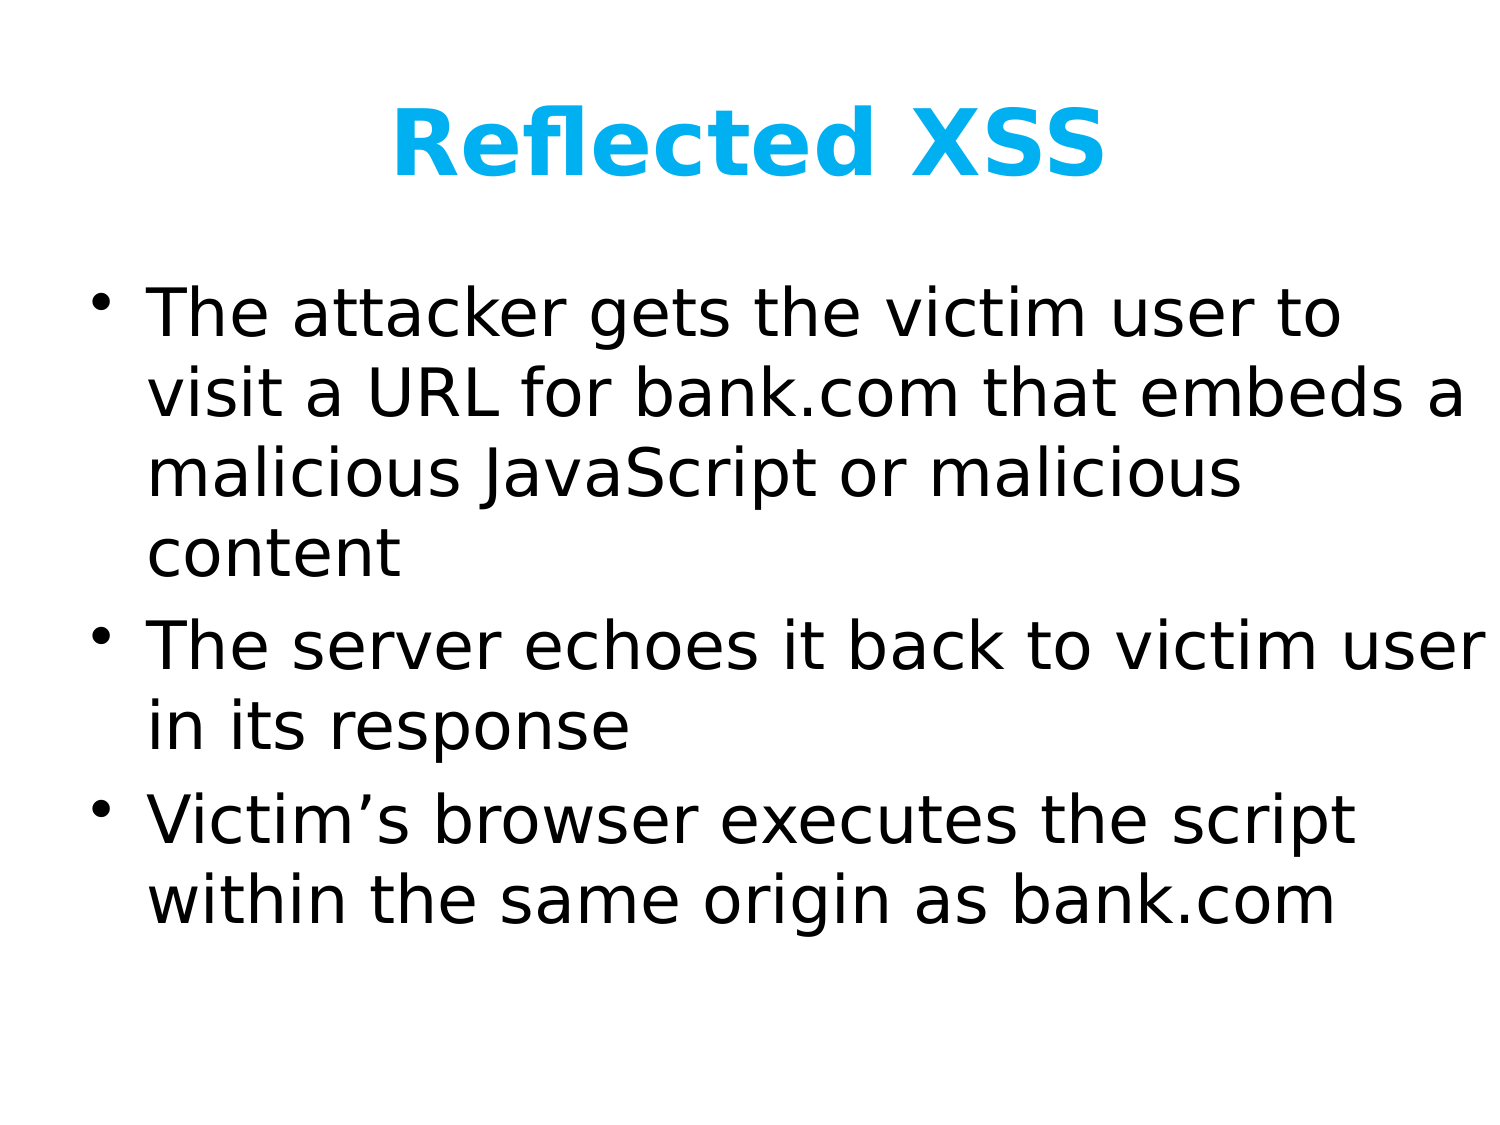

# Reflected XSS
The attacker gets the victim user to visit a URL for bank.com that embeds a malicious JavaScript or malicious content
The server echoes it back to victim user in its response
Victim’s browser executes the script within the same origin as bank.com